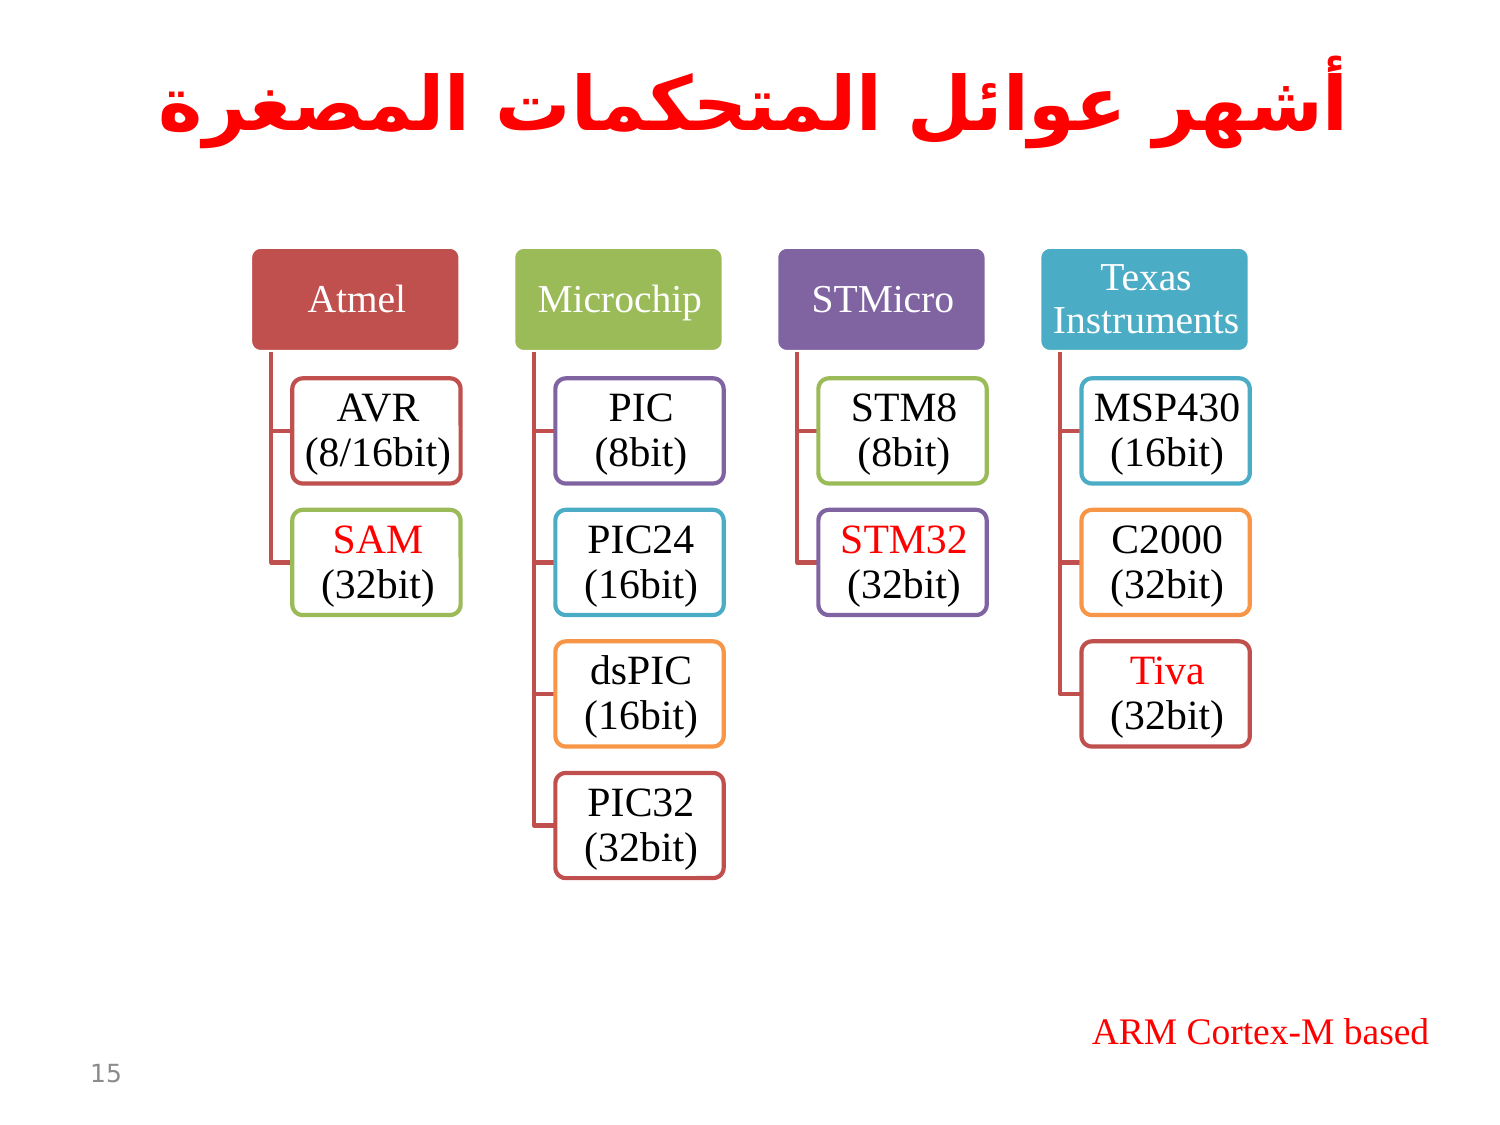

أشهر عوائل المتحكمات المصغرة
Atmel
AVR (8/16bit)
SAM (32bit)
Microchip
PIC (8bit)
PIC24 (16bit)
dsPIC (16bit)
PIC32 (32bit)
STMicro
STM8 (8bit)
STM32 (32bit)
Texas Instruments
MSP430 (16bit)
C2000 (32bit)
Tiva (32bit)
ARM Cortex-M based
15